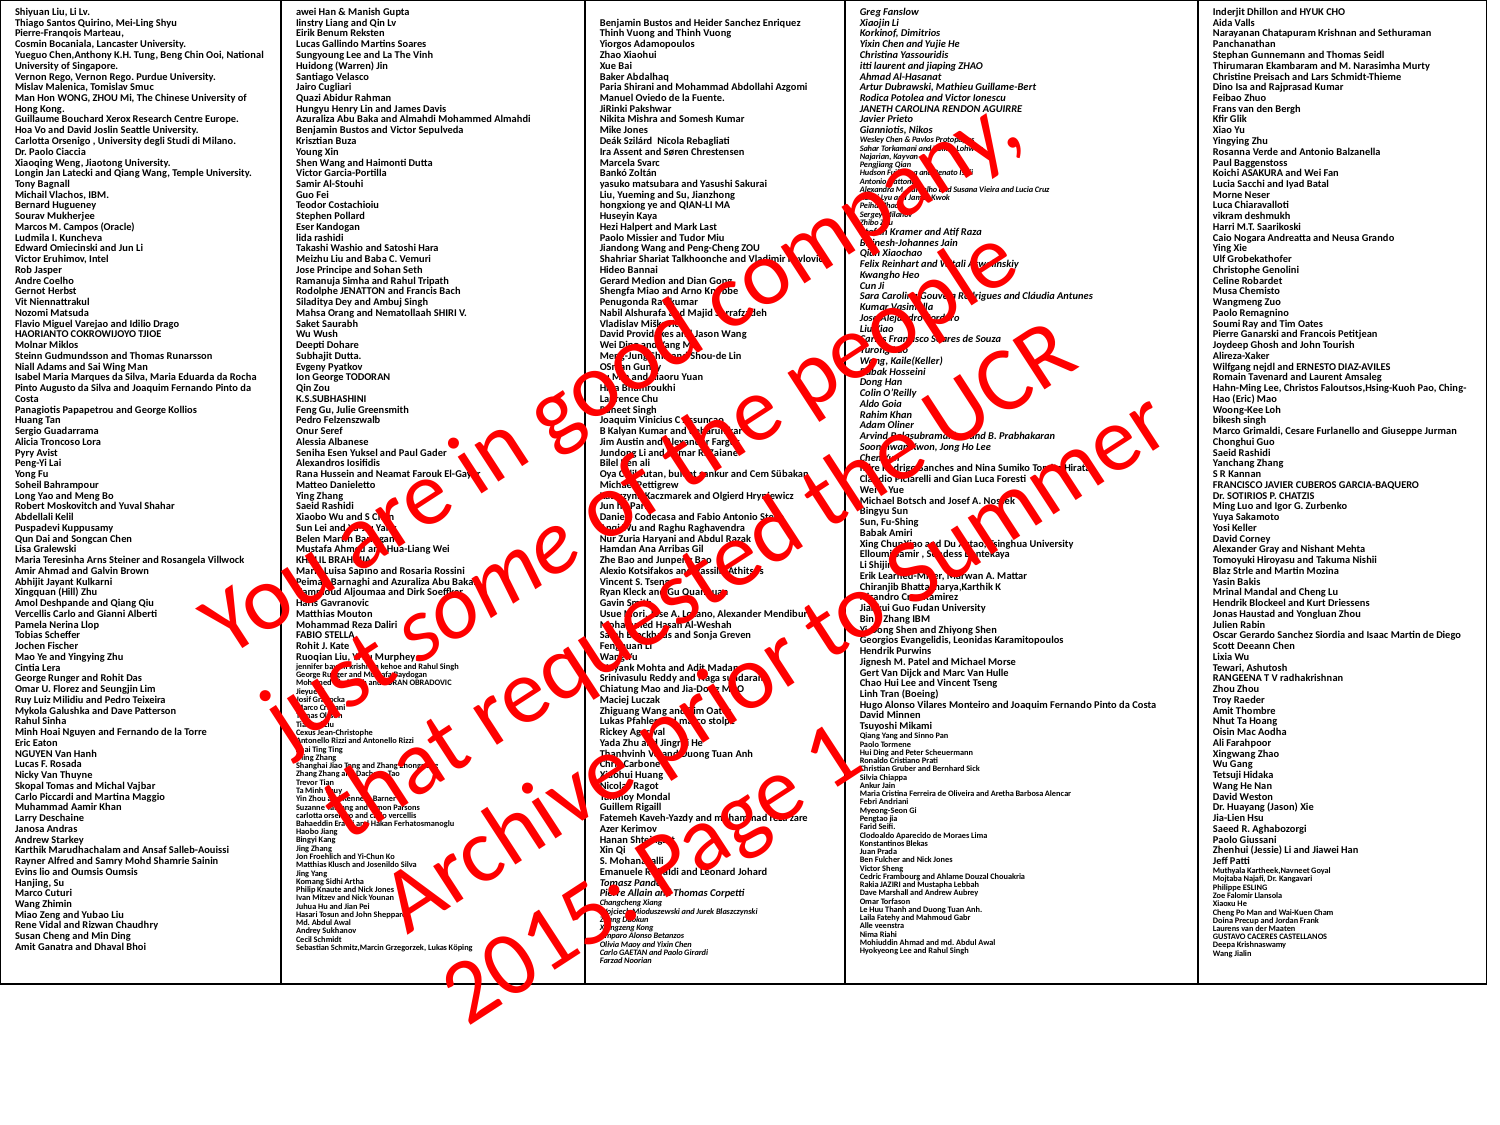

| Shiyuan Liu, Li Lv. Thiago Santos Quirino, Mei-Ling Shyu Pierre-Franqois Marteau, Cosmin Bocaniala, Lancaster University. Yueguo Chen,Anthony K.H. Tung, Beng Chin Ooi, National University of Singapore. Vernon Rego, Vernon Rego. Purdue University. Mislav Malenica, Tomislav Smuc Man Hon WONG, ZHOU Mi, The Chinese University of Hong Kong. Guillaume Bouchard Xerox Research Centre Europe. Hoa Vo and David Joslin Seattle University. Carlotta Orsenigo , University degli Studi di Milano. Dr. Paolo Ciaccia Xiaoqing Weng, Jiaotong University. Longin Jan Latecki and Qiang Wang, Temple University. Tony Bagnall Michail Vlachos, IBM. Bernard Hugueney Sourav Mukherjee Marcos M. Campos (Oracle) Ludmila I. Kuncheva Edward Omiecinski and Jun Li Victor Eruhimov, Intel Rob Jasper Andre Coelho Gernot Herbst Vit Niennattrakul Nozomi Matsuda Flavio Miguel Varejao and Idilio Drago HAORIANTO COKROWIJOYO TJIOE Molnar Miklos Steinn Gudmundsson and Thomas Runarsson Niall Adams and Sai Wing Man Isabel Maria Marques da Silva, Maria Eduarda da Rocha Pinto Augusto da Silva and Joaquim Fernando Pinto da Costa Panagiotis Papapetrou and George Kollios Huang Tan Sergio Guadarrama Alicia Troncoso Lora Pyry Avist Peng-Yi Lai Yong Fu Soheil Bahrampour Long Yao and Meng Bo Robert Moskovitch and Yuval Shahar Abdellali Kelil Puspadevi Kuppusamy Qun Dai and Songcan Chen Lisa Gralewski Maria Teresinha Arns Steiner and Rosangela Villwock Amir Ahmad and Galvin Brown Abhijit Jayant Kulkarni Xingquan (Hill) Zhu Amol Deshpande and Qiang Qiu Vercellis Carlo and Gianni Alberti Pamela Nerina Llop Tobias Scheffer Jochen Fischer Mao Ye and Yingying Zhu Cintia Lera George Runger and Rohit Das Omar U. Florez and Seungjin Lim Ruy Luiz Milidiu and Pedro Teixeira Mykola Galushka and Dave Patterson Rahul Sinha Minh Hoai Nguyen and Fernando de la Torre Eric Eaton NGUYEN Van Hanh Lucas F. Rosada Nicky Van Thuyne Skopal Tomas and Michal Vajbar Carlo Piccardi and Martina Maggio Muhammad Aamir Khan Larry Deschaine Janosa Andras Andrew Starkey Karthik Marudhachalam and Ansaf Salleb-Aouissi Rayner Alfred and Samry Mohd Shamrie Sainin Evins lio and Oumsis Oumsis Hanjing, Su Marco Cuturi Wang Zhimin Miao Zeng and Yubao Liu Rene Vidal and Rizwan Chaudhry Susan Cheng and Min Ding Amit Ganatra and Dhaval Bhoi | awei Han & Manish Gupta Iinstry Liang and Qin Lv Eirik Benum Reksten Lucas Gallindo Martins Soares Sungyoung Lee and La The Vinh Huidong (Warren) Jin Santiago Velasco Jairo Cugliari Quazi Abidur Rahman Hungyu Henry Lin and James Davis Azuraliza Abu Baka and Almahdi Mohammed Almahdi Benjamin Bustos and Victor Sepulveda Krisztian Buza Young Xin Shen Wang and Haimonti Dutta Victor Garcia-Portilla Samir Al-Stouhi Guo Fei Teodor Costachioiu Stephen Pollard Eser Kandogan lida rashidi Takashi Washio and Satoshi Hara Meizhu Liu and Baba C. Vemuri Jose Principe and Sohan Seth Ramanuja Simha and Rahul Tripath Rodolphe JENATTON and Francis Bach Siladitya Dey and Ambuj Singh Mahsa Orang and Nematollaah SHIRI V. Saket Saurabh Wu Wush Deepti Dohare Subhajit Dutta. Evgeny Pyatkov Ion George TODORAN Qin Zou K.S.SUBHASHINI Feng Gu, Julie Greensmith Pedro Felzenszwalb Onur Seref Alessia Albanese Seniha Esen Yuksel and Paul Gader Alexandros Iosifidis Rana Hussein and Neamat Farouk El-Gayar Matteo Danieletto Ying Zhang Saeid Rashidi Xiaobo Wu and S Chen Sun Lei and Yu-Jiu Yang Belen Martin Barragan Mustafa Ahmed and Hua-Liang Wei KHALIL BRAHMIA Maria Luisa Sapino and Rosaria Rossini Peiman Barnaghi and Azuraliza Abu Bakar Hammoud Aljoumaa and Dirk Soeffker Haris Gavranovic Matthias Mouton Mohammad Reza Daliri FABIO STELLA Rohit J. Kate Ruoqian Liu, Yi Lu Murphey jennifer bavani krishnan kehoe and Rahul Singh George Runger and Mustafa Baydogan Mohamed Ghalwash and ZORAN OBRADOVIC Jieyue Li Josif Grabocka Marco Cristani Tomas Olsson Tianwei Liu Cexus Jean-Christophe Antonello Rizzi and Antonello Rizzi Zhai Ting Ting Ming Zhang Shanghai Jiao Tong and Zhang Zhongneng Zhang Zhang and Dacheng Tao Trevor Tian Ta Minh Thuy Yin Zhou and Kenneth Barner Suzanne Tamang and Simon Parsons carlotta orsenigo and carlo vercellis Bahaeddin Eravci and Hakan Ferhatosmanoglu Haobo Jiang Bingyi Kang Jing Zhang Jon Froehlich and Yi-Chun Ko Matthias Klusch and Josenildo Silva Jing Yang Komang Sidhi Artha Philip Knaute and Nick Jones Ivan Mitzev and Nick Younan Juhua Hu and Jian Pei Hasari Tosun and John Sheppard Md. Abdul Awal Andrey Sukhanov Cecil Schmidt Sebastian Schmitz,Marcin Grzegorzek, Lukas Köping | Benjamin Bustos and Heider Sanchez Enriquez Thinh Vuong and Thinh Vuong Yiorgos Adamopoulos Zhao Xiaohui Xue Bai Baker Abdalhaq Paria Shirani and Mohammad Abdollahi Azgomi Manuel Oviedo de la Fuente. JiRinki Pakshwar Nikita Mishra and Somesh Kumar Mike Jones Deák Szilárd  Nicola Rebagliati Ira Assent and Søren Chrestensen Marcela Svarc Bankó Zoltán yasuko matsubara and Yasushi Sakurai Liu, Yueming and Su, Jianzhong hongxiong ye and QIAN-LI MA Huseyin Kaya Hezi Halpert and Mark Last Paolo Missier and Tudor Miu Jiandong Wang and Peng-Cheng ZOU Shahriar Shariat Talkhoonche and Vladimir Pavlovic Hideo Bannai Gerard Medion and Dian Gong Shengfa Miao and Arno Knobbe Penugonda Ravikumar Nabil Alshurafa and Majid Sarrafzadeh Vladislav Miškovic David Providakes and Jason Wang Wei Ding and Yang Mu Meng-Jung Shih and Shou-de Lin OSman Gunay Lu Min and Xiaoru Yuan Hiba Bhamroukhi Laurence Chu Puneet Singh Joaquim Vinicius C Assuncao B Kalyan Kumar and debarun kar Jim Austin and Alexander Fargus Jundong Li and Osmar R. Zaiane Bilel Ben ali Oya Celiktutan, bulent sankur and Cem Sübakan Michael Pettigrew Katarzyna Kaczmarek and Olgierd Hryniewicz Jun ha Park Daniele Codecasa and Fabio Antonio Stella Anqi Wu and Raghu Raghavendra Nur Zuria Haryani and Abdul Razak Hamdan Ana Arribas Gil Zhe Bao and Junpeng Bao Alexio Kotsifakos and Vassilis Athitsos Vincent S. Tseng Ryan Kleck and Gu Quanquan Gavin Smith Usue Mori, Jose A. Lozano, Alexander Mendiburu Mohammed Hasan Al-Weshah Sarah Brockhaus and Sonja Greven Fenghuan Li Wang Yu Mayank Mohta and Adit Madan Srinivasulu Reddy and Naga sundaram Chiatung Mao and Jia-Dong MAO Maciej Luczak Zhiguang Wang and Tim Oates Lukas Pfahler and marco stolpe Rickey Agarwal Yada Zhu and Jingrui He Thanhvinh Vo and Duong Tuan Anh Chris Carbone Xiaohui Huang Nicolas Ragot Tanmoy Mondal Guillem Rigaill Fatemeh Kaveh-Yazdy and mohammad reza zare Azer Kerimov Hanan Shteingart Xin Qi S. Mohanavalli Emanuele Ruffaldi and Leonard Johard Tomasz Pander Pierre Allain and Thomas Corpetti Changcheng Xiang Wojciech Mioduszewski and Jurek Blaszczynski Zhang Daokun Xiangzeng Kong Amparo Alonso Betanzos Olivia Maoy and Yixin Chen Carlo GAETAN and Paolo Girardi Farzad Noorian | Greg Fanslow Xiaojin Li Korkinof, Dimitrios Yixin Chen and Yujie He Christina Yassouridis itti laurent and jiaping ZHAO Ahmad Al-Hasanat Artur Dubrawski, Mathieu Guillame-Bert Rodica Potolea and Victor Ionescu JANETH CAROLINA RENDON AGUIRRE Javier Prieto Gianniotis, Nikos Wesley Chen & Pavlos Protopapas Sahar Torkamani and Volker Lohweg Najarian, Kayvan Pengjiang Qian Hudson Fujikawa and Renato Ishii Antonio Gattone Alexandra M. Carvalho and Susana Vieira and Lucia Cruz Hanci Lyu and James Kwok Peihai Zhao Sergey Milanov Zhibo Zhu Stefan Kramer and Atif Raza Brijnesh-Johannes Jain Qian Xiaochao Felix Reinhart and Witali Aswolinskiy Kwangho Heo Cun Ji Sara Carolina Gouveia Rodrigues and Cláudia Antunes Kumar Vasimalla Jose Alejandro Cordero Liu Xiao Carlos Francisco Soares de Souza Yurong Luo Wang, Kaile(Keller) Babak Hosseini Dong Han Colin O’Reilly Aldo Goia Rahim Khan Adam Oliner Arvind Balasubramanian and B. Prabhakaran Soon-hwan Kwon, Jong Ho Lee Chen Yun ndre Rodrigo Sanches and Nina Sumiko Tomita Hirata Claudio Piciarelli and Gian Luca Foresti Wei T. Yue  Michael Botsch and Josef A. Nossek Bingyu Sun Sun, Fu-Shing Babak Amiri Xing ChunXiao and Du Xutao, Tsinghua University Elloumi Samir , Sondess Bentekaya Li Shijin Erik Learned-Miller, Marwan A. Mattar Chiranjib Bhattacharya,Karthik K Nicandro Cruz Ramirez Jiankui Guo Fudan University Bin Z Zhang IBM Yi-Dong Shen and Zhiyong Shen Georgios Evangelidis, Leonidas Karamitopoulos Hendrik Purwins Jignesh M. Patel and Michael Morse Gert Van Dijck and Marc Van Hulle Chao Hui Lee and Vincent Tseng Linh Tran (Boeing) Hugo Alonso Vilares Monteiro and Joaquim Fernando Pinto da Costa David Minnen Tsuyoshi Mikami Qiang Yang and Sinno Pan Paolo Tormene Hui Ding and Peter Scheuermann Ronaldo Cristiano Prati Christian Gruber and Bernhard Sick Silvia Chiappa Ankur Jain Maria Cristina Ferreira de Oliveira and Aretha Barbosa Alencar Febri Andriani Myeong-Seon Gi Pengtao jia Farid Seifi. Clodoaldo Aparecido de Moraes Lima Konstantinos Blekas Juan Prada Ben Fulcher and Nick Jones Victor Sheng Cedric Frambourg and Ahlame Douzal Chouakria Rakia JAZIRI and Mustapha Lebbah Dave Marshall and Andrew Aubrey Omar Torfason Le Huu Thanh and Duong Tuan Anh. Laila Fatehy and Mahmoud Gabr Alle veenstra Nima Riahi Mohiuddin Ahmad and md. Abdul Awal Hyokyeong Lee and Rahul Singh | Inderjit Dhillon and HYUK CHO Aida Valls Narayanan Chatapuram Krishnan and Sethuraman Panchanathan Stephan Gunnemann and Thomas Seidl Thirumaran Ekambaram and M. Narasimha Murty Christine Preisach and Lars Schmidt-Thieme Dino Isa and Rajprasad Kumar Feibao Zhuo Frans van den Bergh Kfir Glik Xiao Yu Yingying Zhu Rosanna Verde and Antonio Balzanella Paul Baggenstoss Koichi ASAKURA and Wei Fan Lucia Sacchi and Iyad Batal Morne Neser Luca Chiaravalloti vikram deshmukh Harri M.T. Saarikoski Caio Nogara Andreatta and Neusa Grando Ying Xie Ulf Grobekathofer Christophe Genolini Celine Robardet Musa Chemisto Wangmeng Zuo Paolo Remagnino Soumi Ray and Tim Oates Pierre Ganarski and Francois Petitjean Joydeep Ghosh and John Tourish Alireza-Xaker Wilfgang nejdl and ERNESTO DIAZ-AVILES Romain Tavenard and Laurent Amsaleg Hahn-Ming Lee, Christos Faloutsos,Hsing-Kuoh Pao, Ching-Hao (Eric) Mao Woong-Kee Loh bikesh singh Marco Grimaldi, Cesare Furlanello and Giuseppe Jurman Chonghui Guo Saeid Rashidi Yanchang Zhang S R Kannan FRANCISCO JAVIER CUBEROS GARCIA-BAQUERO Dr. SOTIRIOS P. CHATZIS Ming Luo and Igor G. Zurbenko Yuya Sakamoto Yosi Keller David Corney Alexander Gray and Nishant Mehta Tomoyuki Hiroyasu and Takuma Nishii Blaz Strle and Martin Mozina Yasin Bakis Mrinal Mandal and Cheng Lu Hendrik Blockeel and Kurt Driessens Jonas Haustad and Yongluan Zhou Julien Rabin Oscar Gerardo Sanchez Siordia and Isaac Martin de Diego Scott Deeann Chen Lixia Wu Tewari, Ashutosh RANGEENA T V radhakrishnan Zhou Zhou Troy Raeder Amit Thombre Nhut Ta Hoang Oisin Mac Aodha Ali Farahpoor Xingwang Zhao Wu Gang Tetsuji Hidaka Wang He Nan David Weston Dr. Huayang (Jason) Xie Jia-Lien Hsu Saeed R. Aghabozorgi Paolo Giussani Zhenhui (Jessie) Li and Jiawei Han Jeff Patti Muthyala Kartheek,Navneet Goyal Mojtaba Najafi, Dr. Kangavari Philippe ESLING Zoe Falomir Llansola Xiaoxu He Cheng Po Man and Wai-Kuen Cham Doina Precup and Jordan Frank Laurens van der Maaten GUSTAVO CACERES CASTELLANOS Deepa Krishnaswamy Wang Jialin |
| --- | --- | --- | --- | --- |
You are in good company, just some of the people that requested the UCR Archive prior to Summer 2015: Page 1